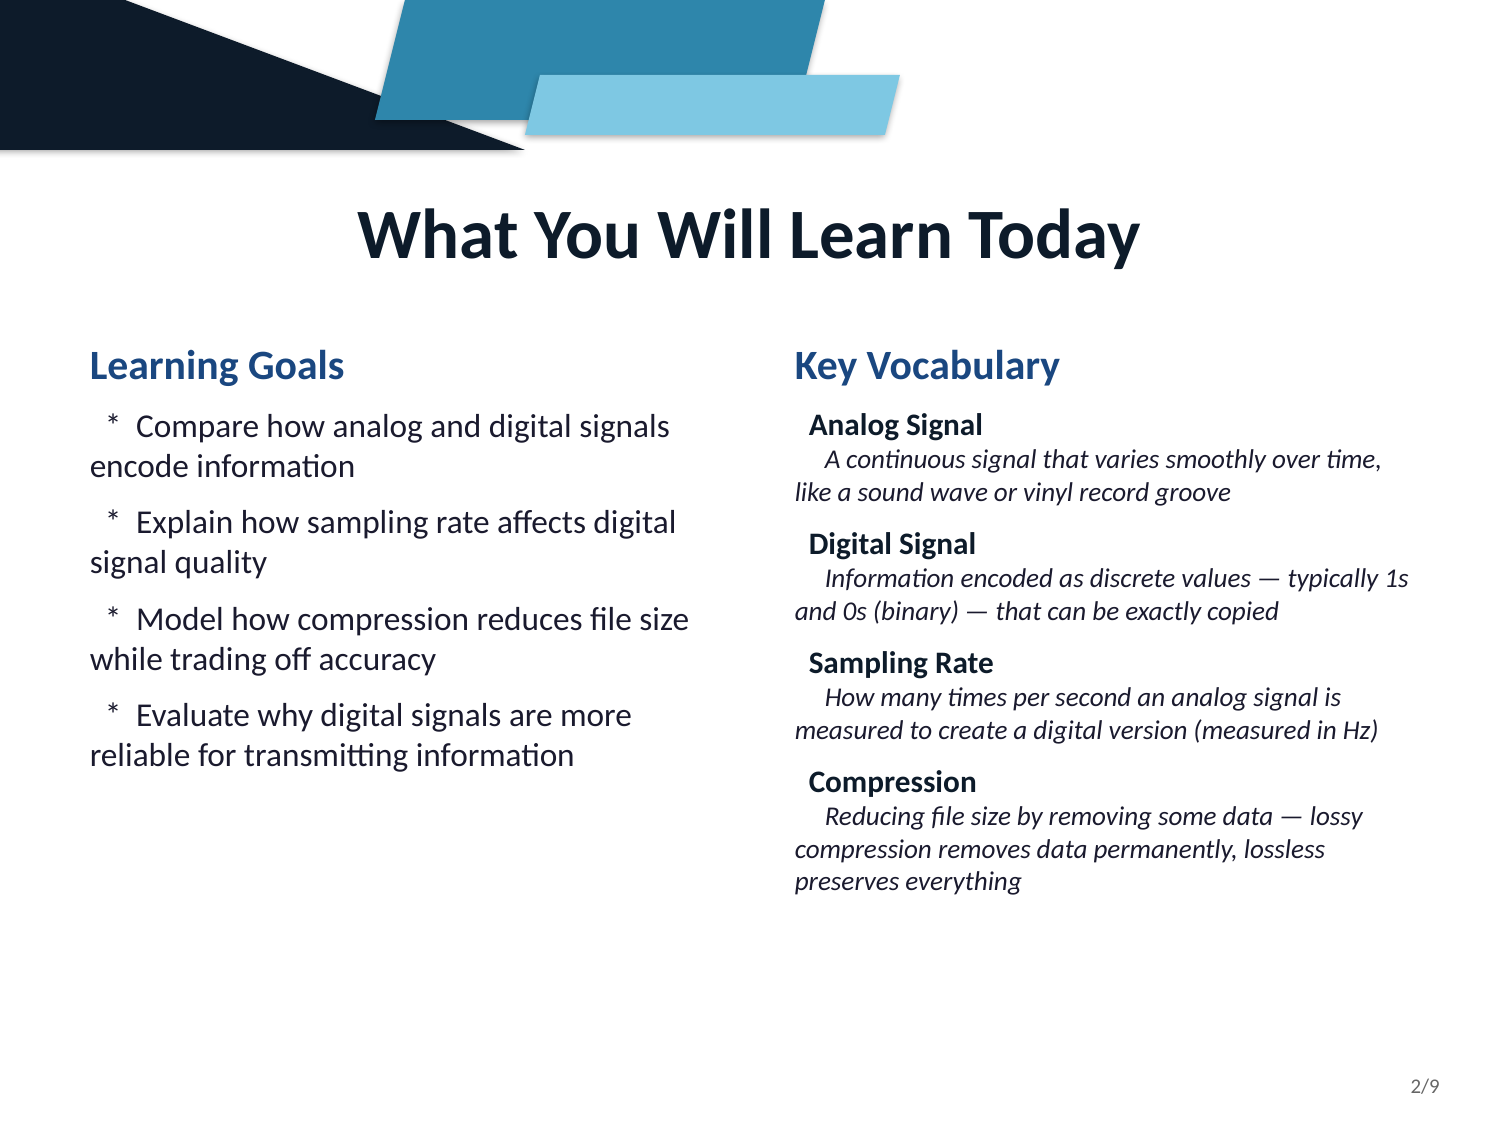

What You Will Learn Today
Learning Goals
  *  Compare how analog and digital signals encode information
  *  Explain how sampling rate affects digital signal quality
  *  Model how compression reduces file size while trading off accuracy
  *  Evaluate why digital signals are more reliable for transmitting information
Key Vocabulary
  Analog Signal
     A continuous signal that varies smoothly over time, like a sound wave or vinyl record groove
  Digital Signal
     Information encoded as discrete values — typically 1s and 0s (binary) — that can be exactly copied
  Sampling Rate
     How many times per second an analog signal is measured to create a digital version (measured in Hz)
  Compression
     Reducing file size by removing some data — lossy compression removes data permanently, lossless preserves everything
2/9